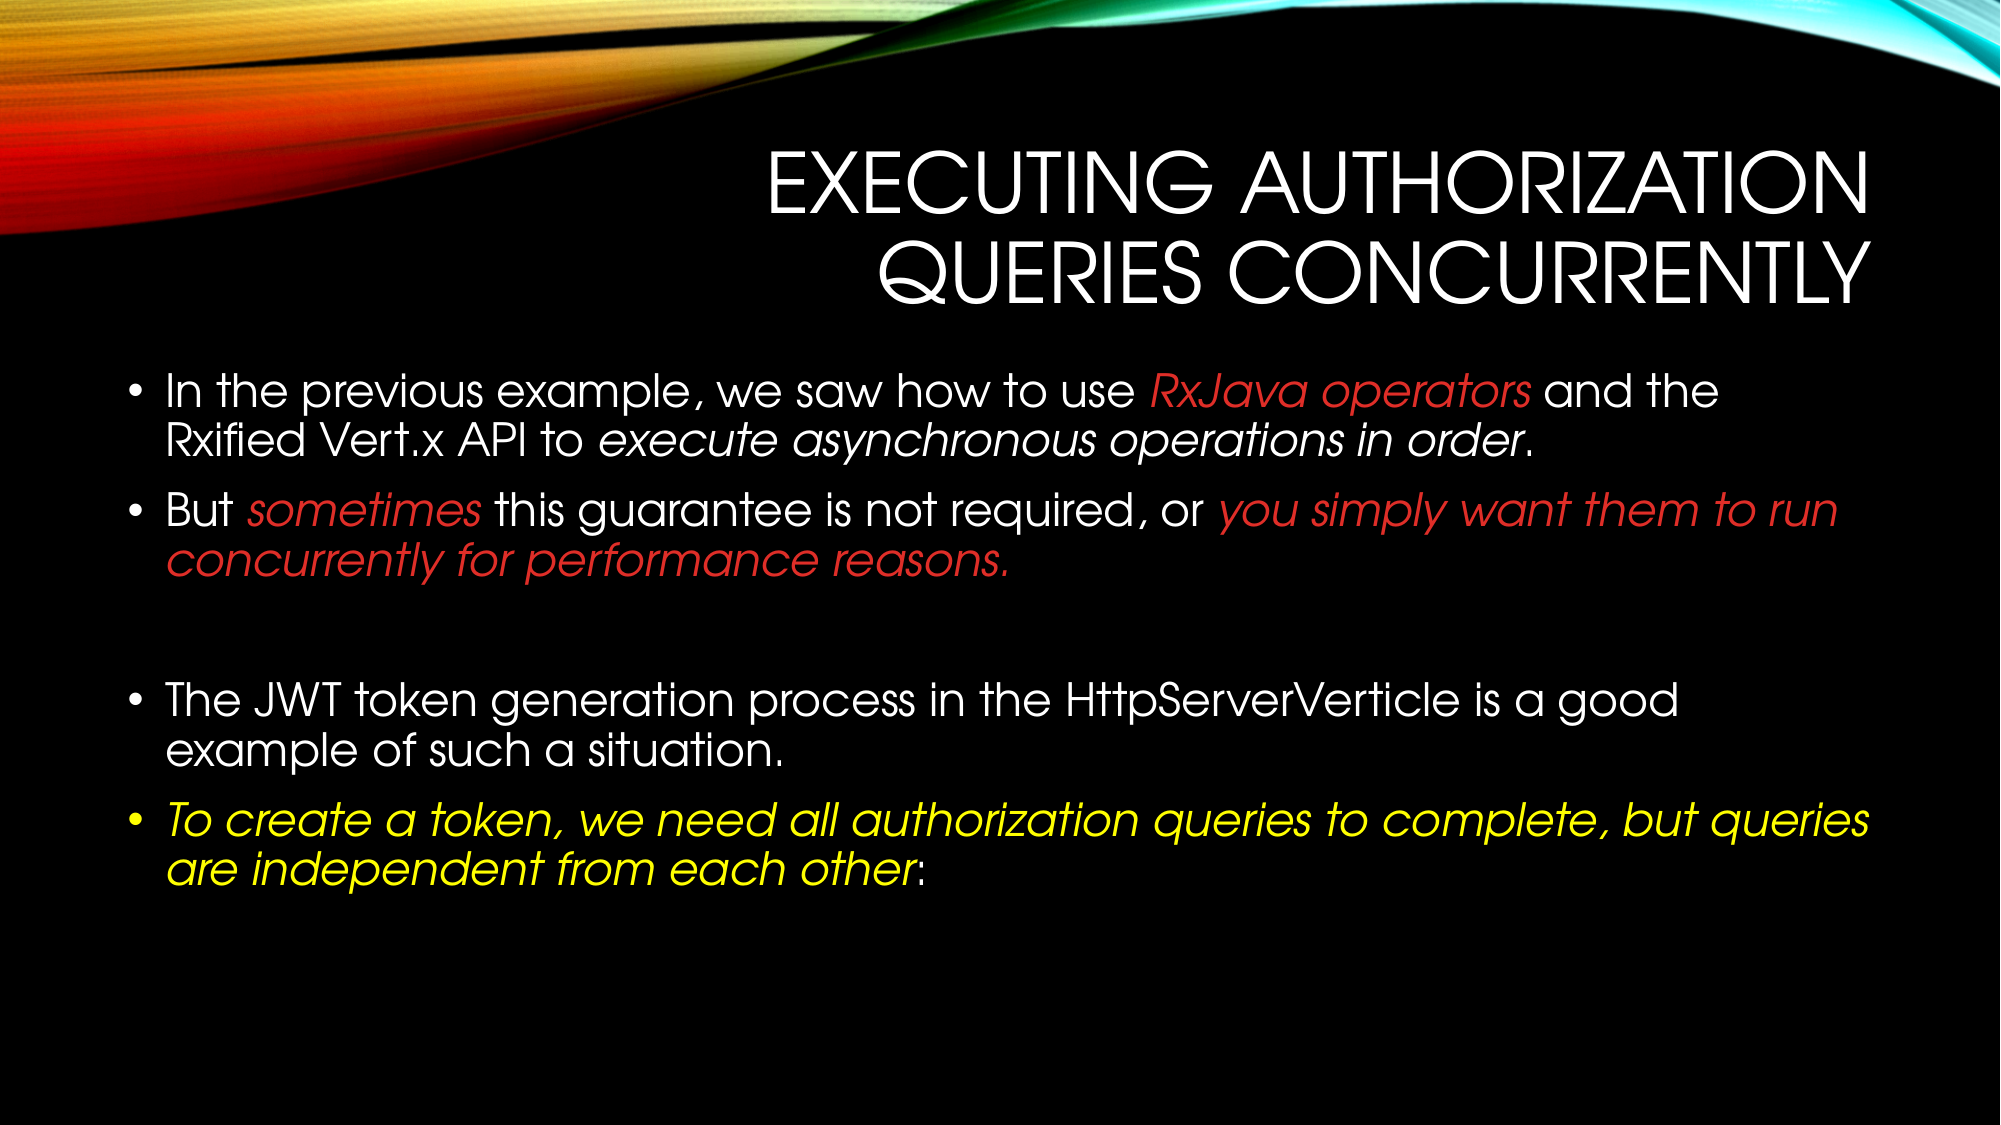

# Executing authorization queries concurrently
In the previous example, we saw how to use RxJava operators and the Rxified Vert.x API to execute asynchronous operations in order.
But sometimes this guarantee is not required, or you simply want them to run concurrently for performance reasons.

The JWT token generation process in the HttpServerVerticle is a good example of such a situation.
To create a token, we need all authorization queries to complete, but queries are independent from each other: